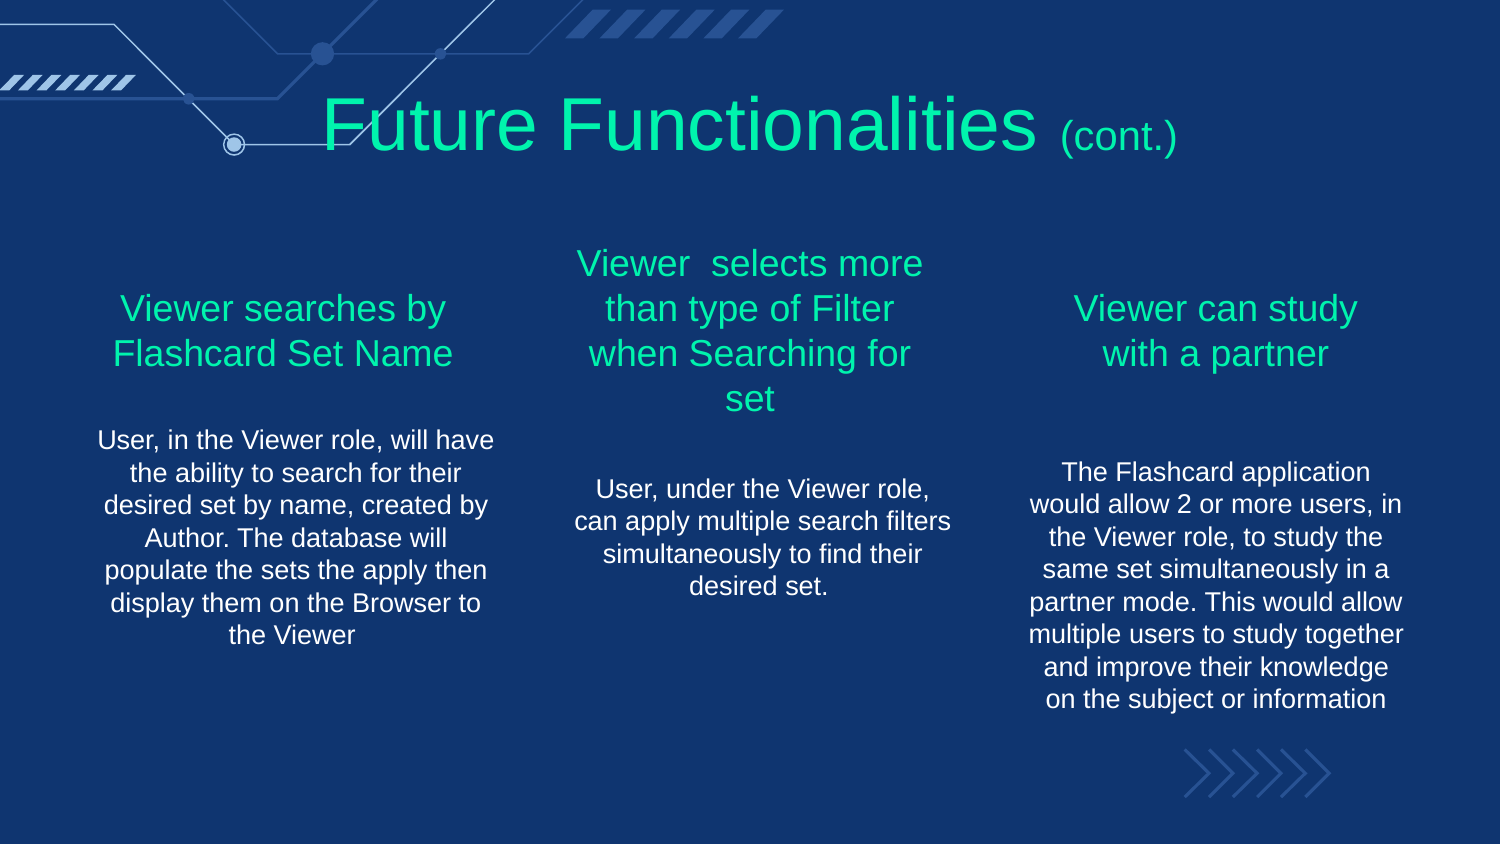

# Future Functionalities (cont.)
Viewer searches by Flashcard Set Name
Viewer  selects more than type of Filter when Searching for set
Viewer can study with a partner
User, in the Viewer role, will have the ability to search for their desired set by name, created by Author. The database will populate the sets the apply then display them on the Browser to the Viewer
User, under the Viewer role, can apply multiple search filters simultaneously to find their desired set.
The Flashcard application would allow 2 or more users, in the Viewer role, to study the same set simultaneously in a partner mode. This would allow multiple users to study together and improve their knowledge on the subject or information